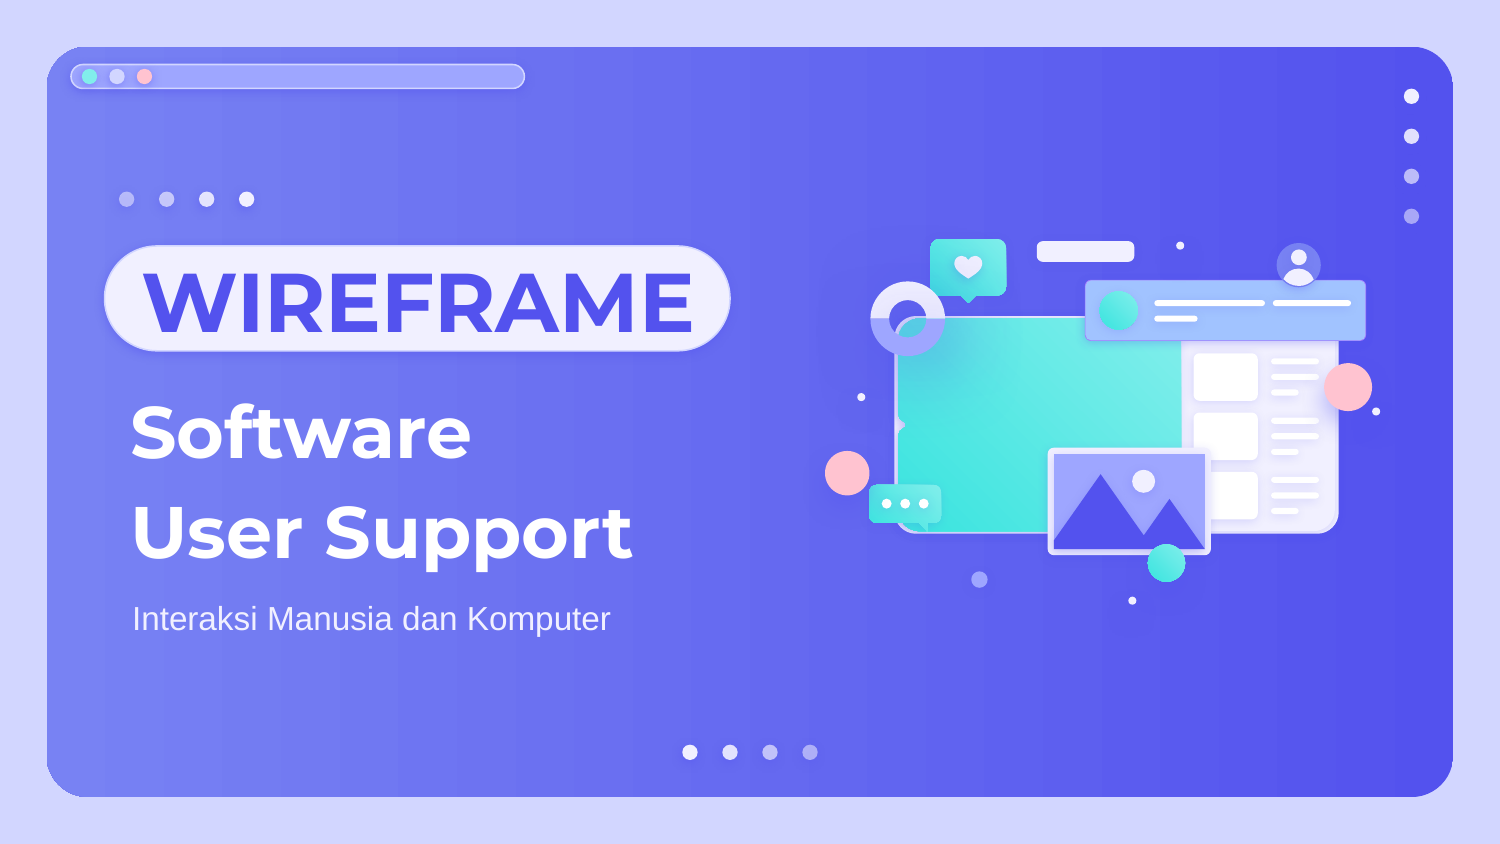

WIREFRAME

# Software User Support
Interaksi Manusia dan Komputer